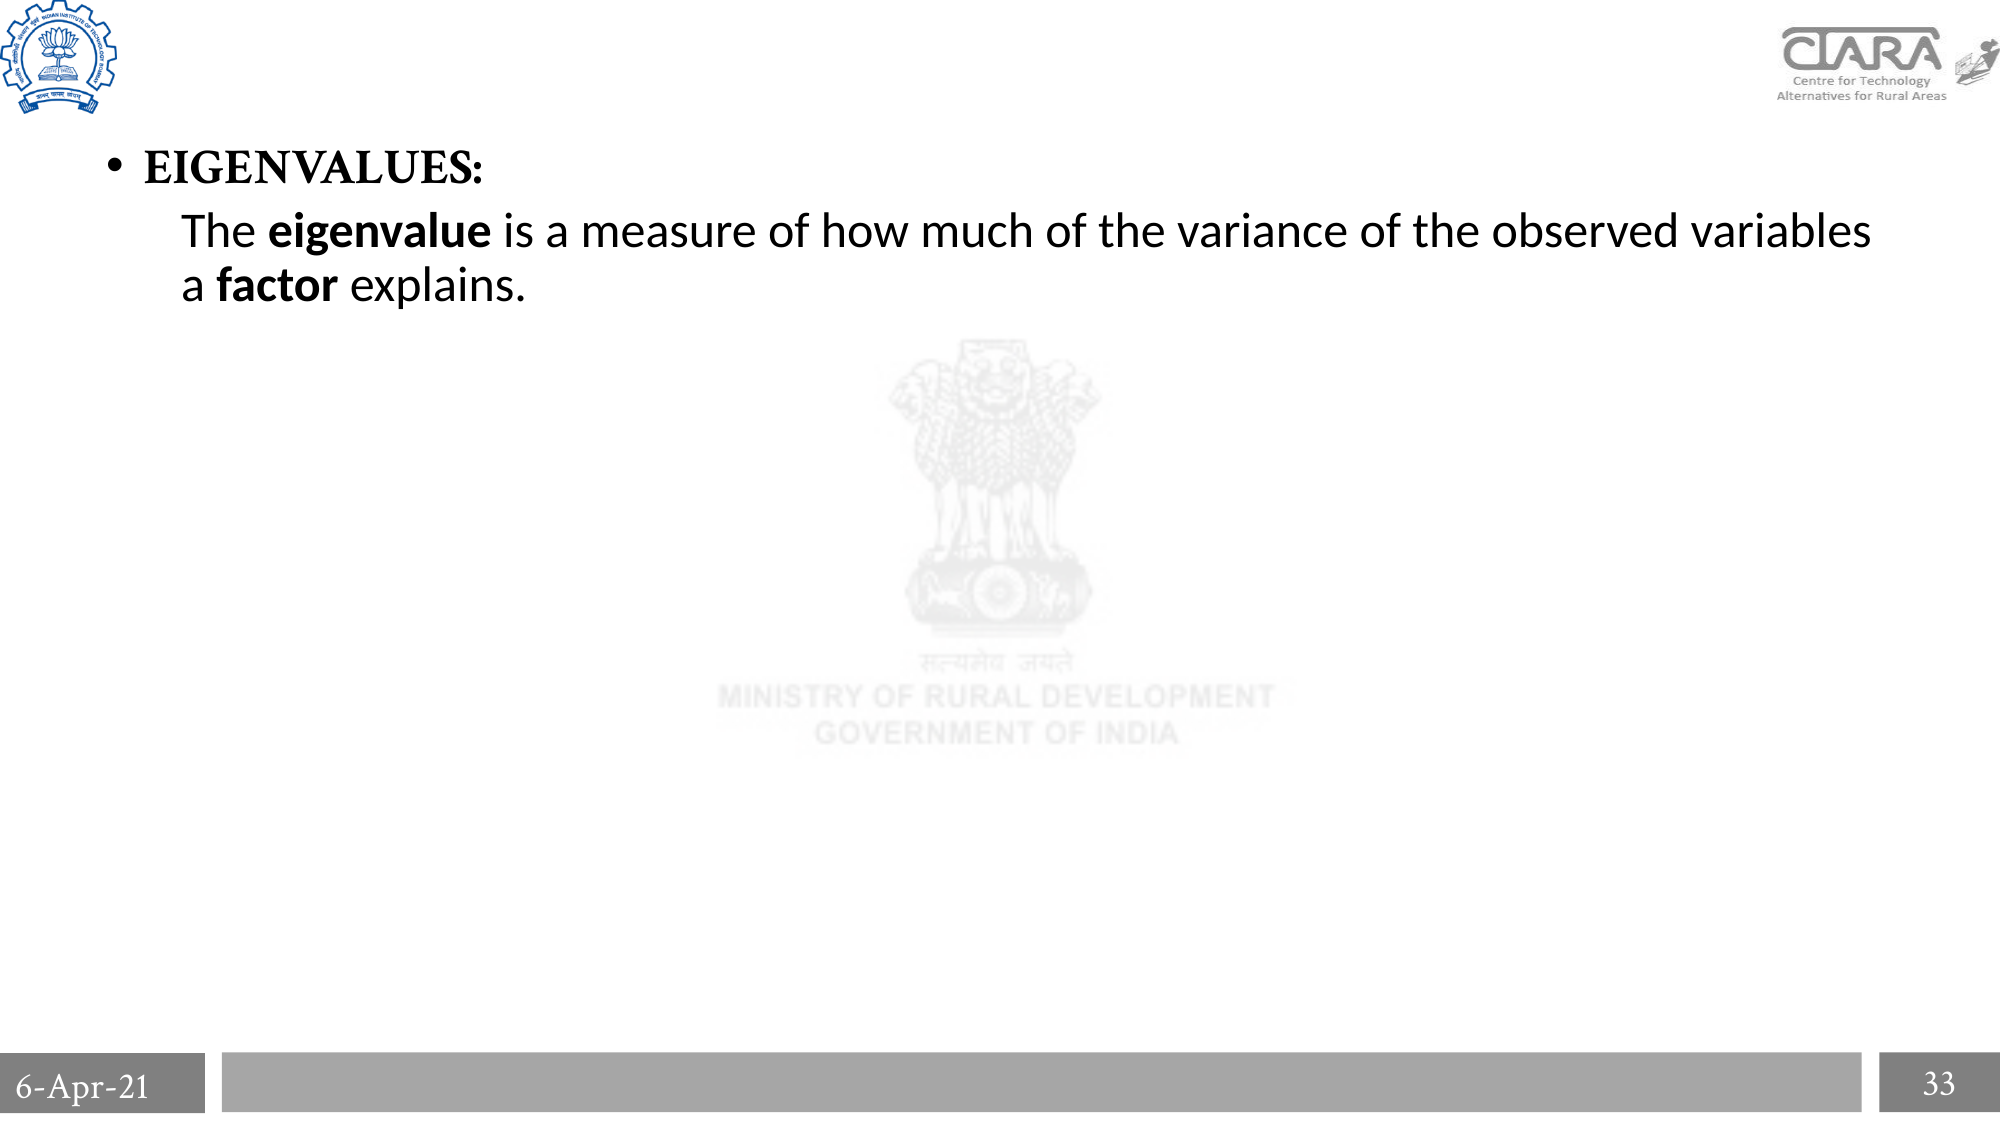

#
EIGENVALUES:
The eigenvalue is a measure of how much of the variance of the observed variables a factor explains.
33

6-Apr-21